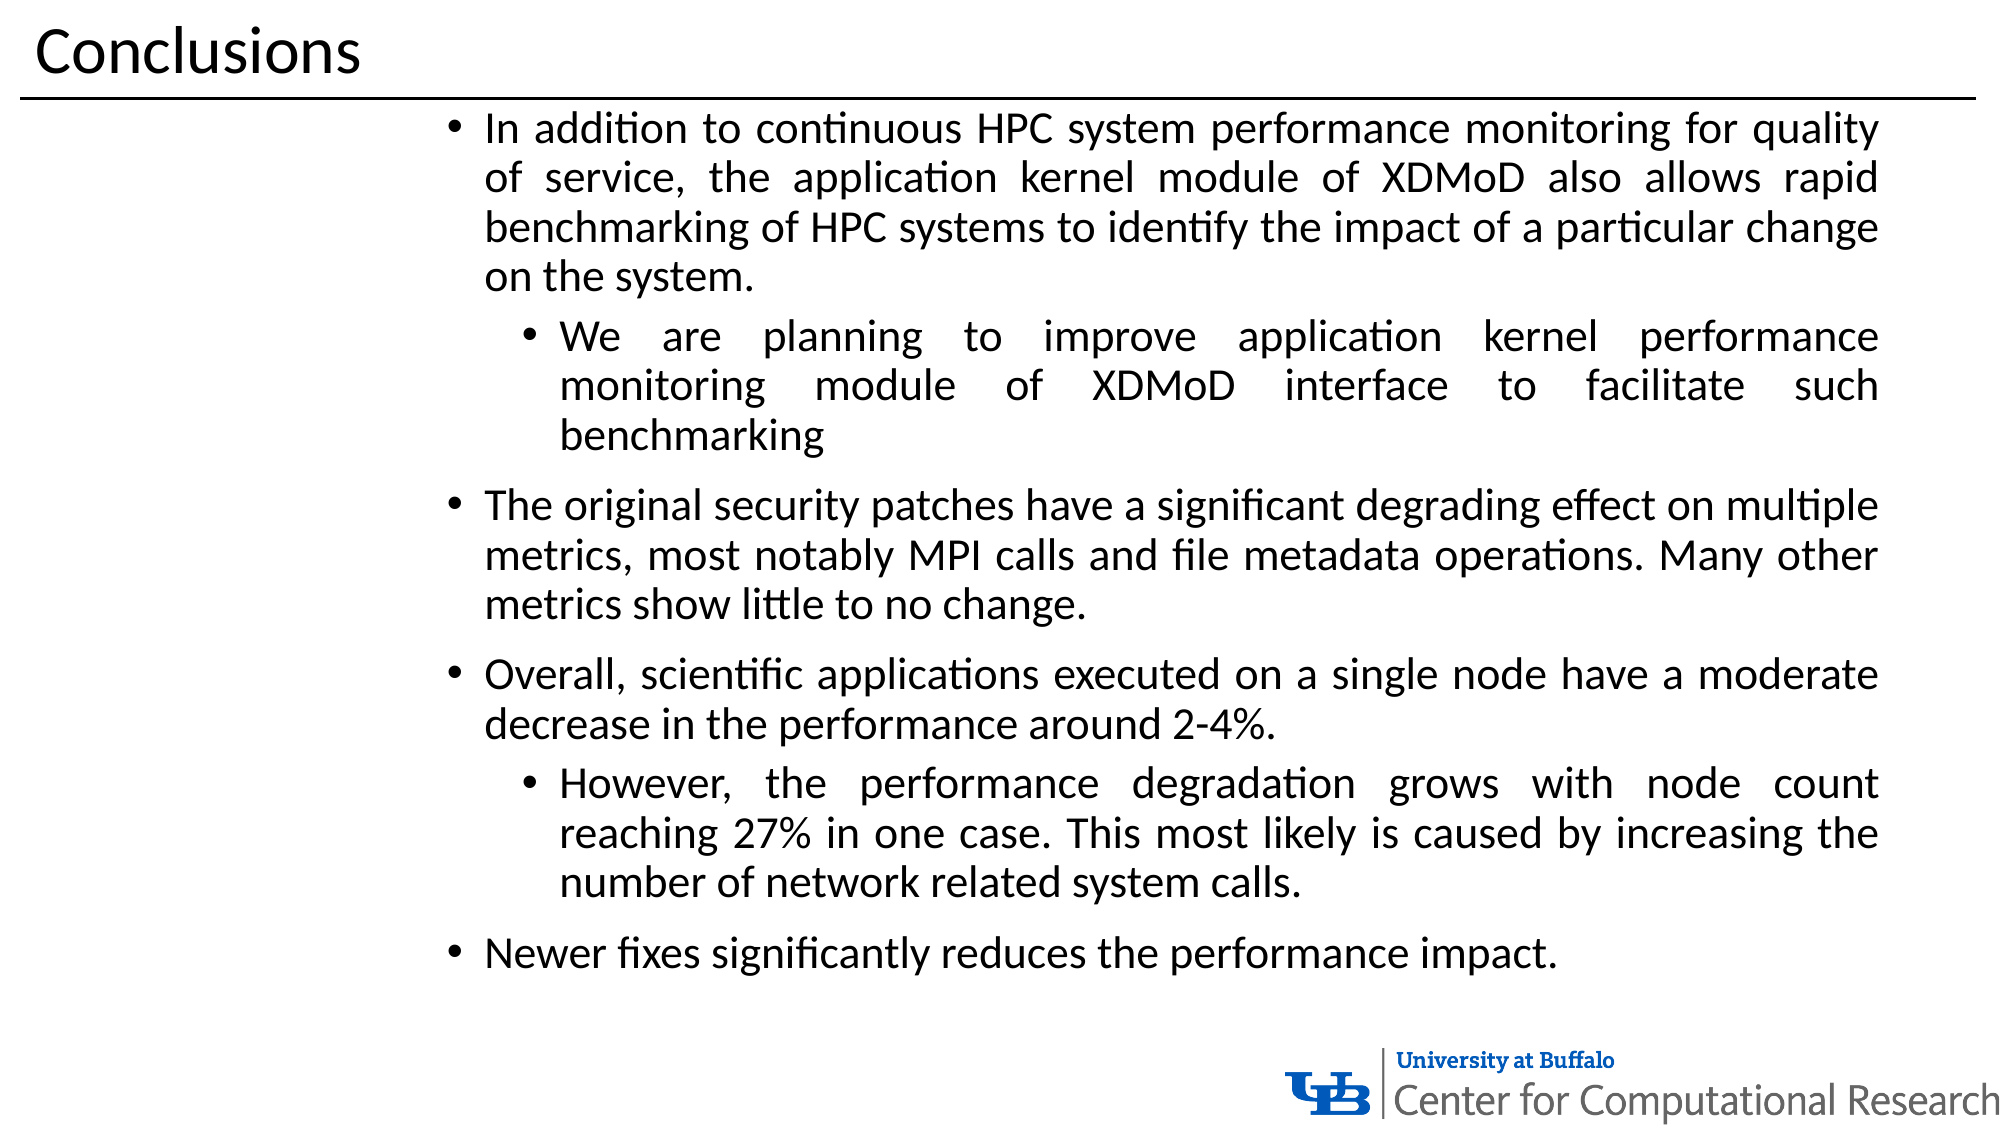

# Conclusions
In addition to continuous HPC system performance monitoring for quality of service, the application kernel module of XDMoD also allows rapid benchmarking of HPC systems to identify the impact of a particular change on the system.
We are planning to improve application kernel performance monitoring module of XDMoD interface to facilitate such benchmarking
The original security patches have a significant degrading effect on multiple metrics, most notably MPI calls and file metadata operations. Many other metrics show little to no change.
Overall, scientific applications executed on a single node have a moderate decrease in the performance around 2-4%.
However, the performance degradation grows with node count reaching 27% in one case. This most likely is caused by increasing the number of network related system calls.
Newer fixes significantly reduces the performance impact.